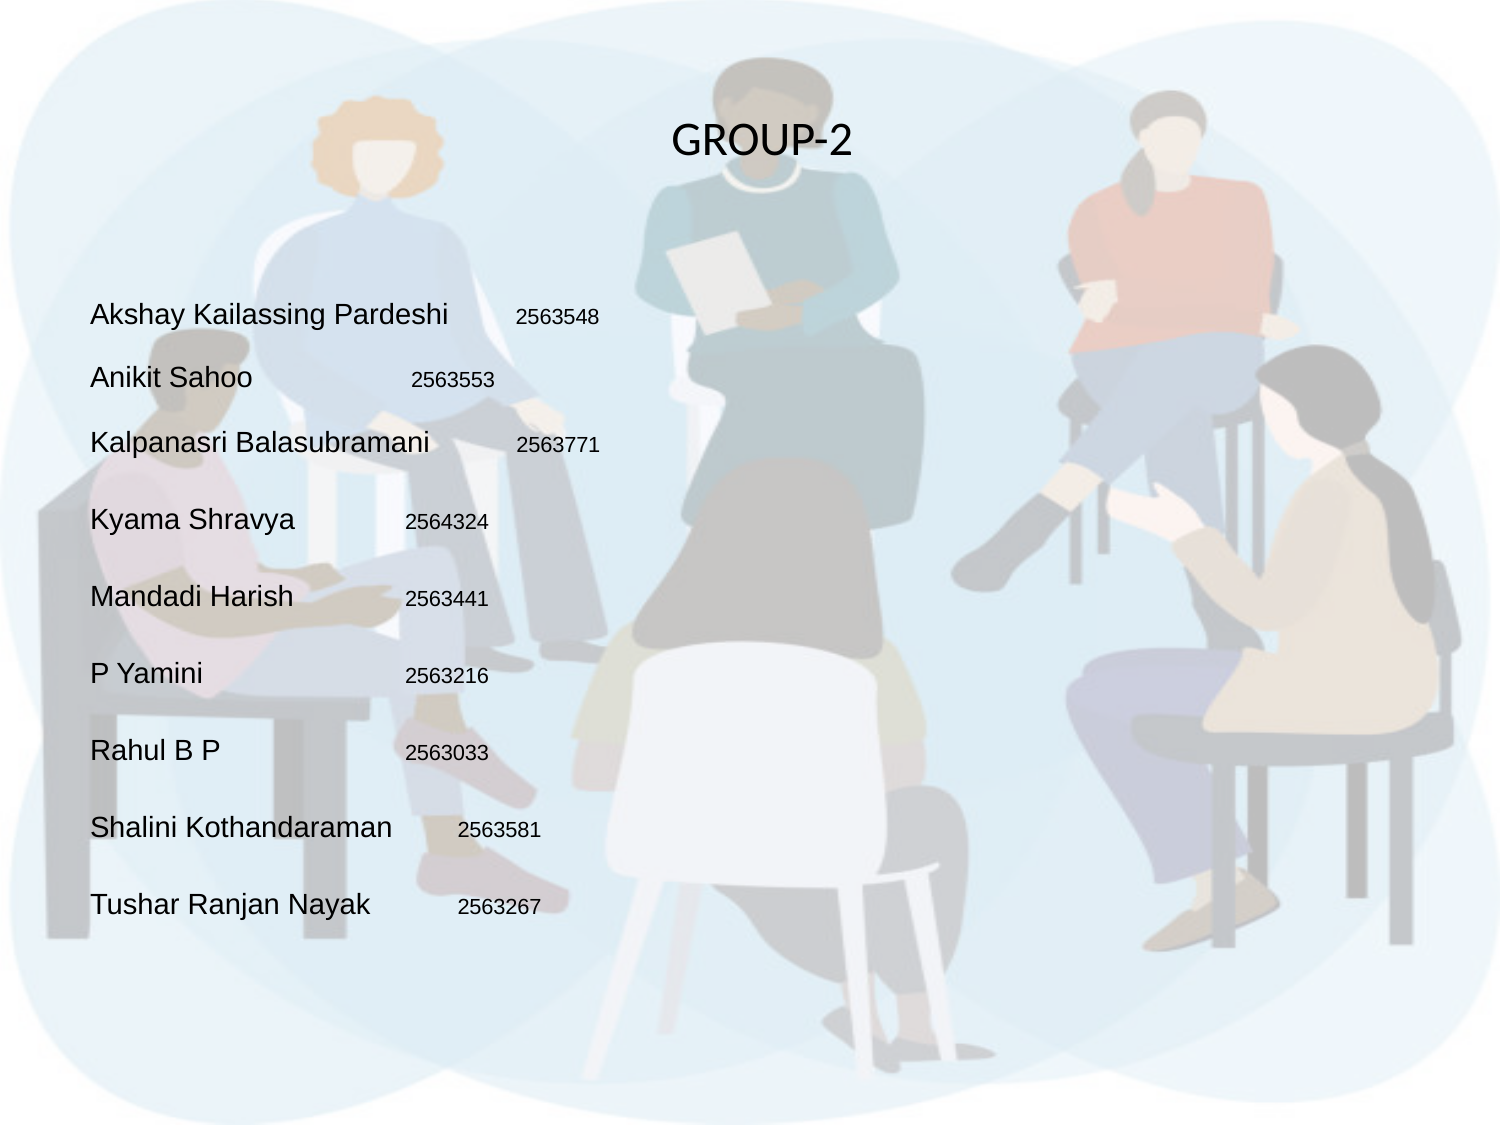

# GROUP-2
Akshay Kailassing Pardeshi		 2563548
Anikit Sahoo			 2563553
Kalpanasri Balasubramani		 2563771
Kyama Shravya		 	2564324
Mandadi Harish		 	2563441
P Yamini		 		2563216
Rahul B P				2563033
Shalini Kothandaraman		2563581
Tushar Ranjan Nayak		2563267